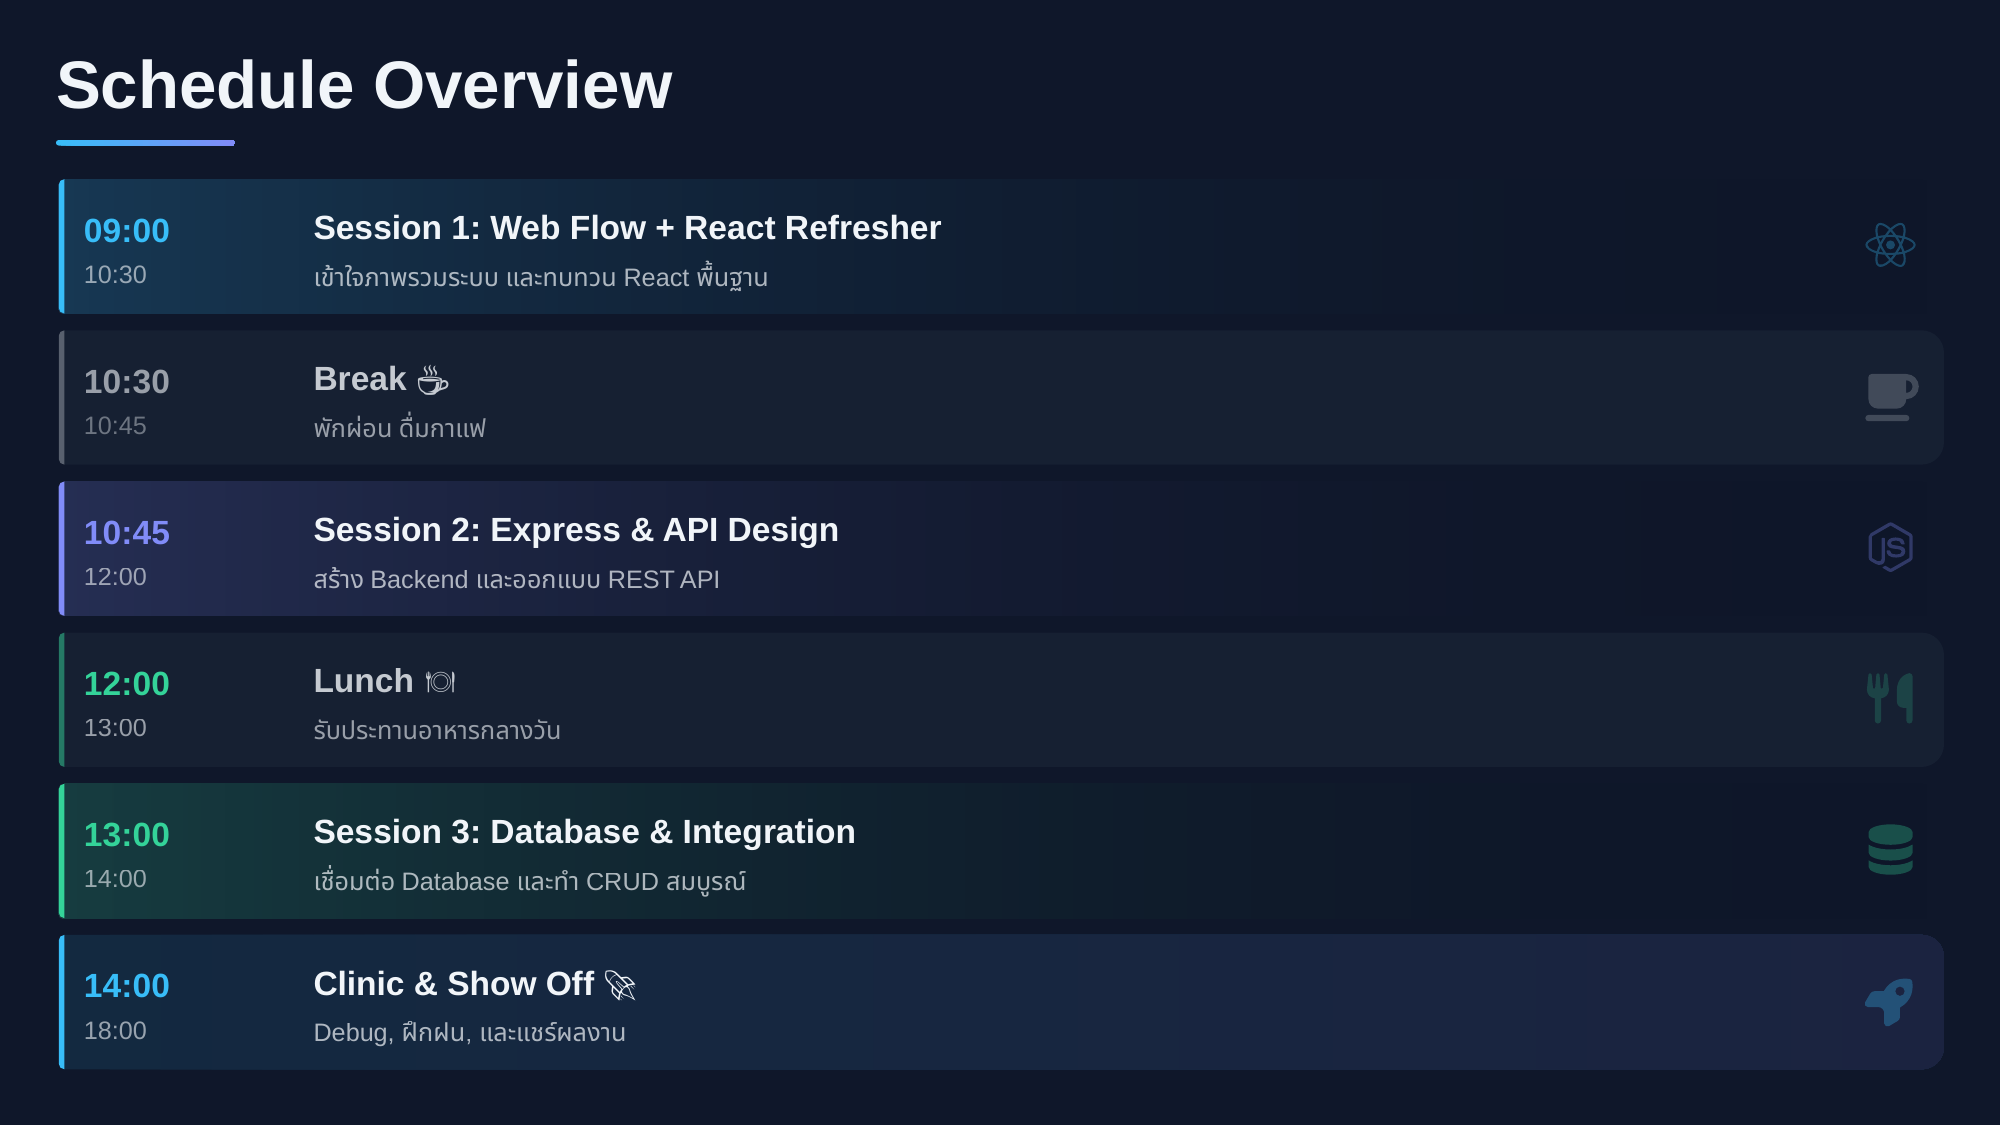

Schedule Overview

Session 1: Web Flow + React Refresher
09:00

10:30
เข้าใจภาพรวมระบบ และทบทวน React พื้นฐาน

Break ☕
10:30

10:45
พักผ่อน ดื่มกาแฟ

Session 2: Express & API Design
10:45

12:00
สร้าง Backend และออกแบบ REST API

Lunch 🍽️
12:00

13:00
รับประทานอาหารกลางวัน

Session 3: Database & Integration
13:00

14:00
เชื่อมต่อ Database และทำ CRUD สมบูรณ์

Clinic & Show Off 🚀
14:00

18:00
Debug, ฝึกฝน, และแชร์ผลงาน